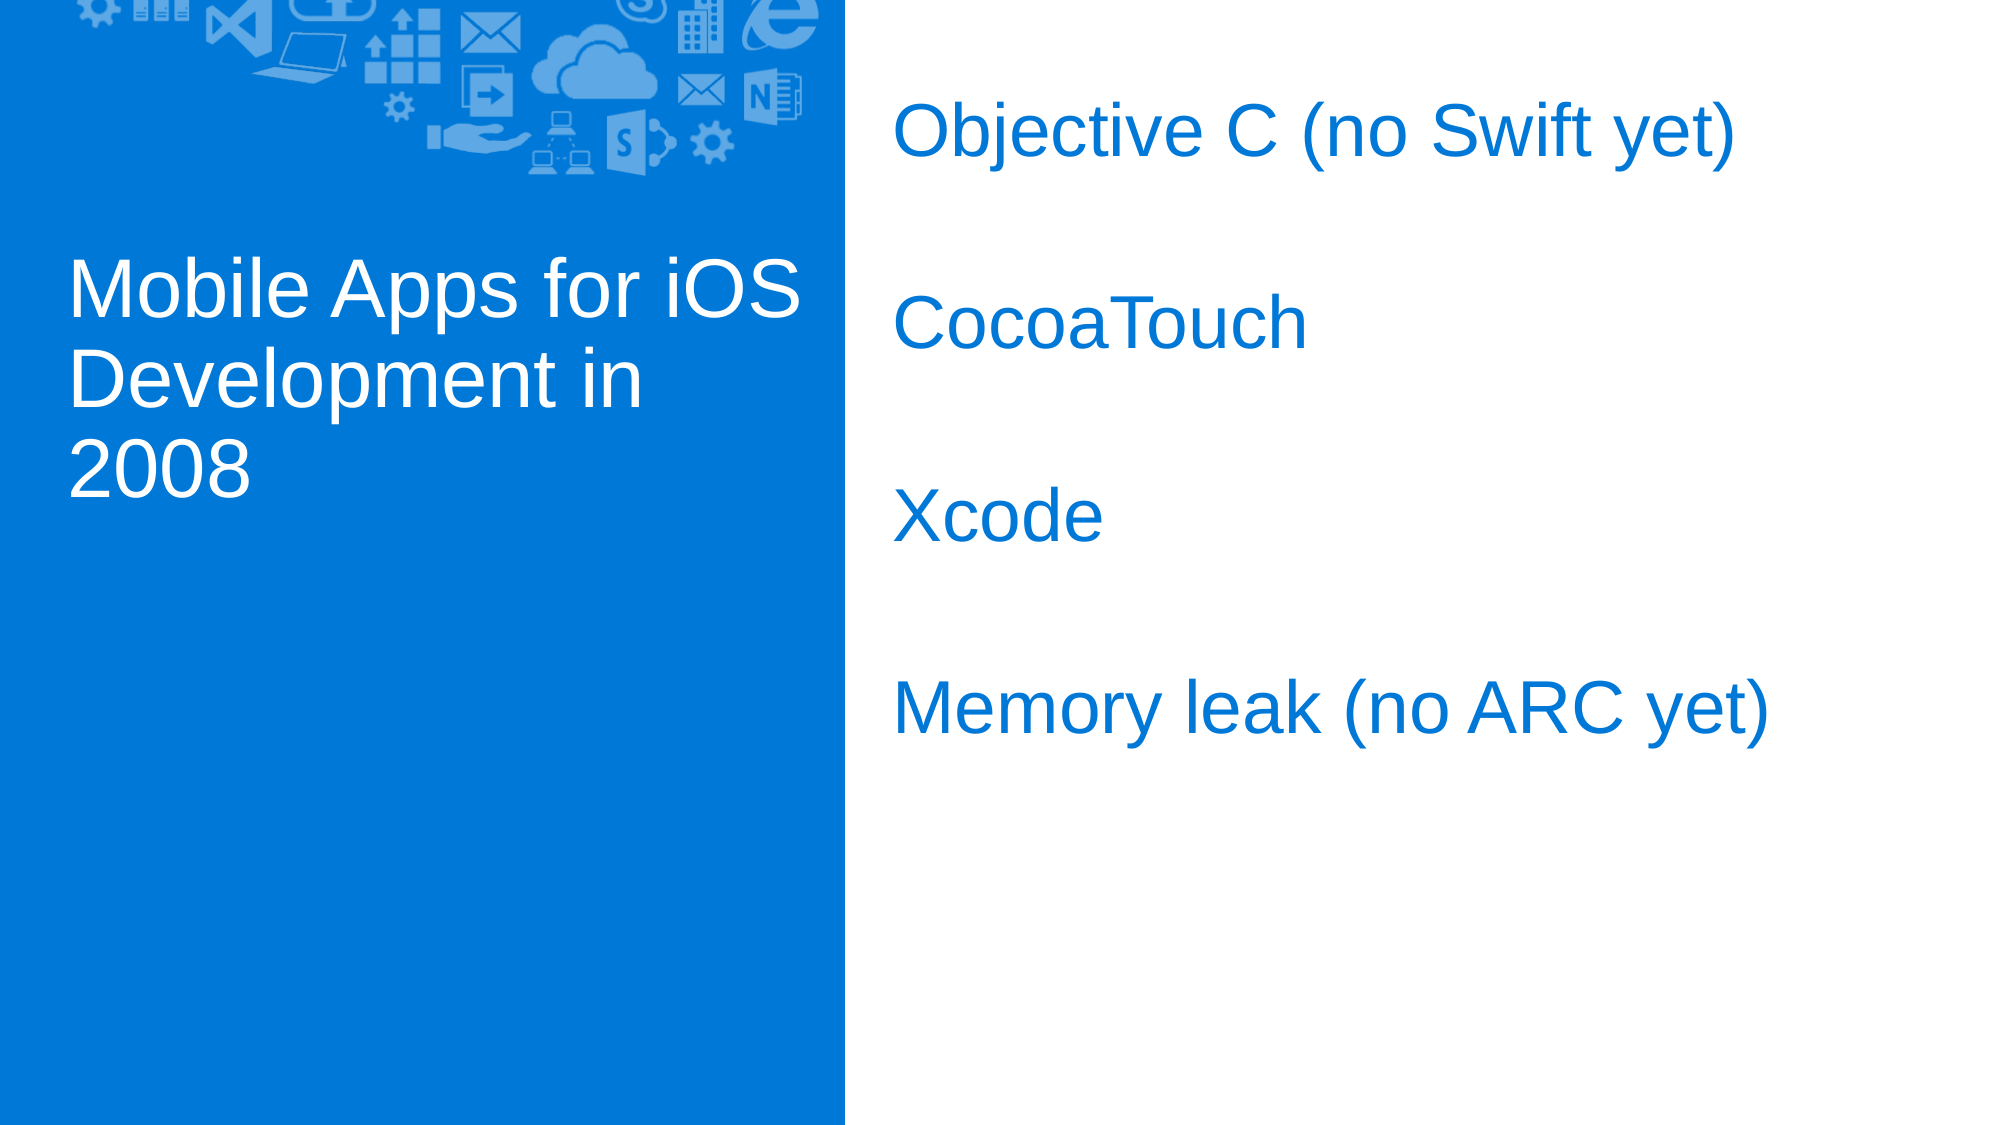

Objective C (no Swift yet)

CocoaTouch

Xcode

Memory leak (no ARC yet)
# Mobile Apps for iOS Development in 2008